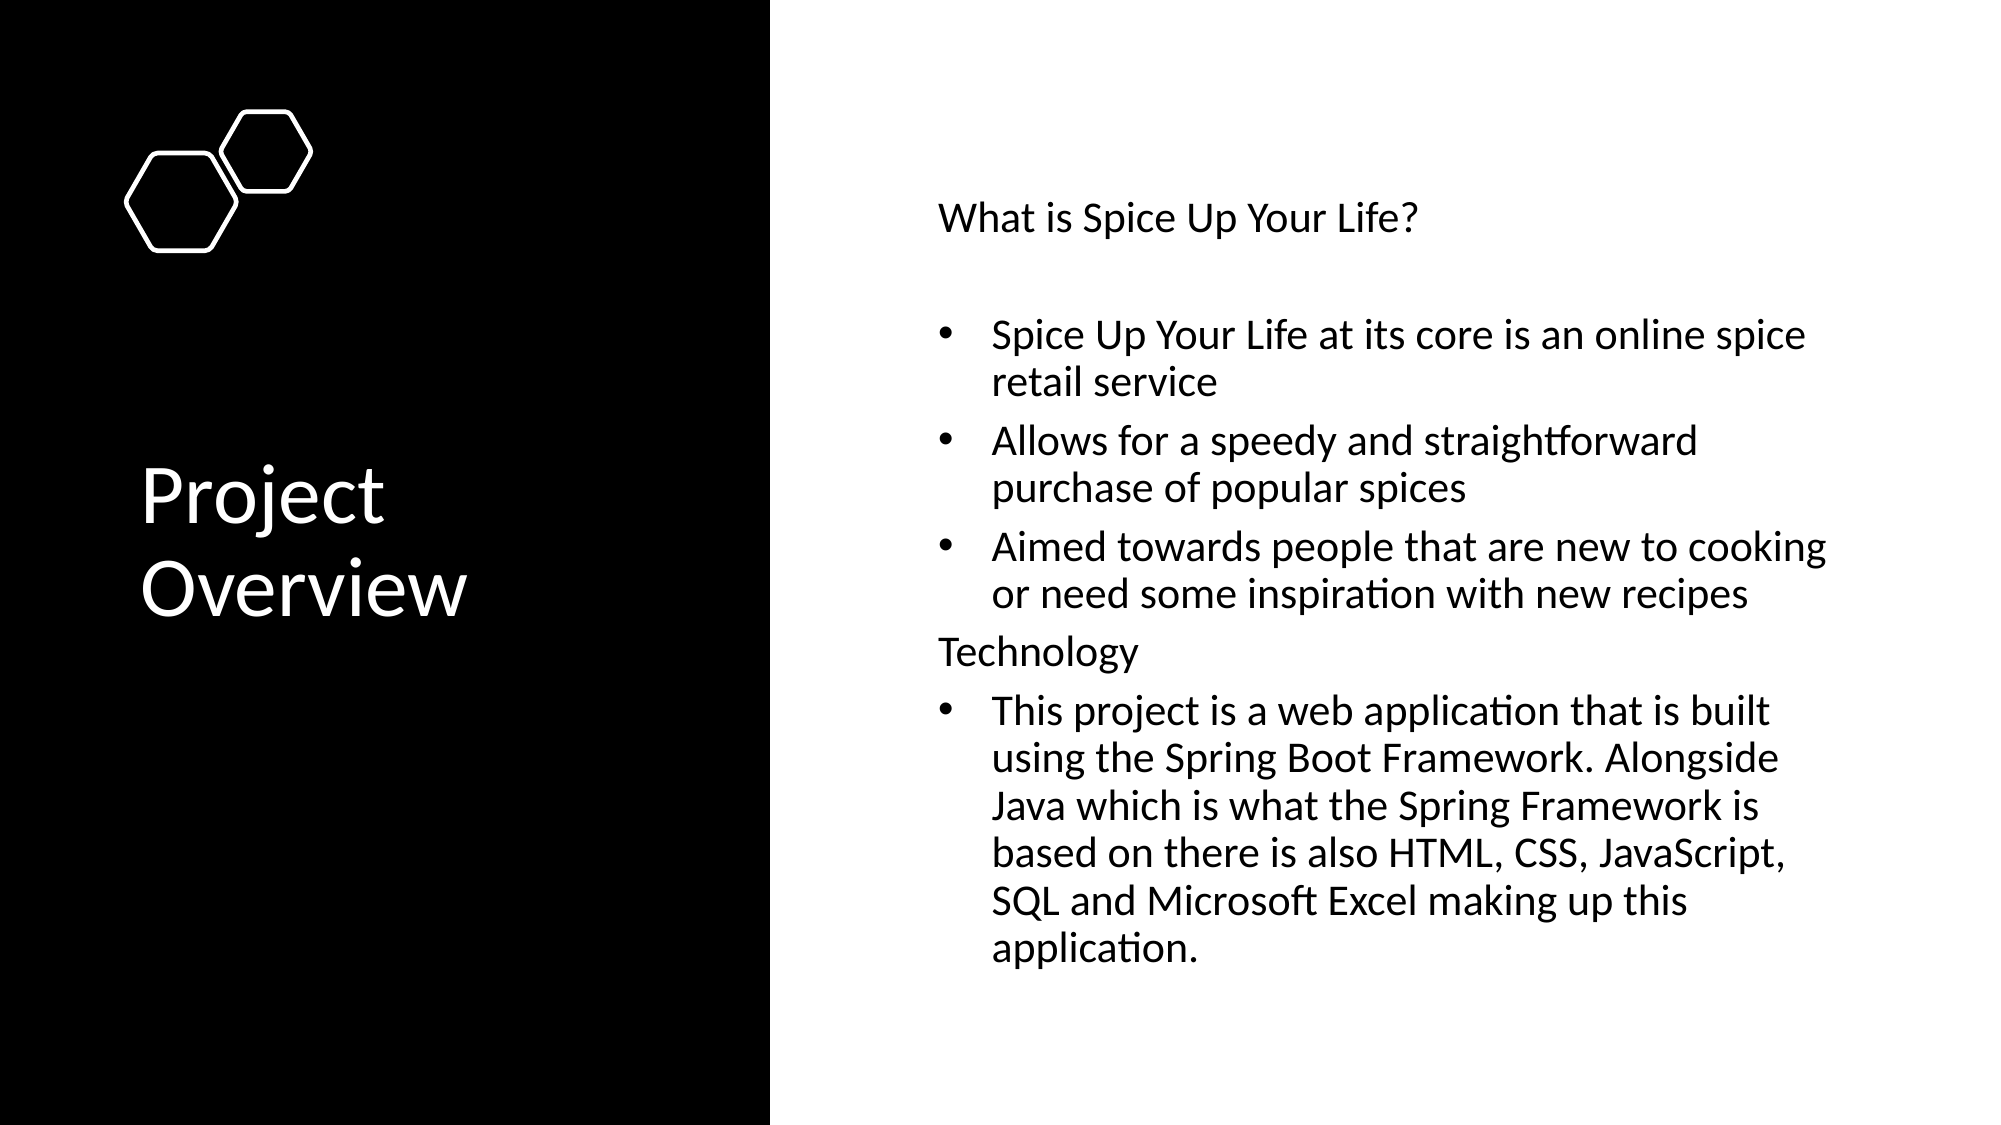

What is Spice Up Your Life?

Spice Up Your Life at its core is an online spice retail service
Allows for a speedy and straightforward purchase of popular spices
Aimed towards people that are new to cooking or need some inspiration with new recipes
Technology
This project is a web application that is built using the Spring Boot Framework. Alongside Java which is what the Spring Framework is based on there is also HTML, CSS, JavaScript, SQL and Microsoft Excel making up this application.

# Project Overview